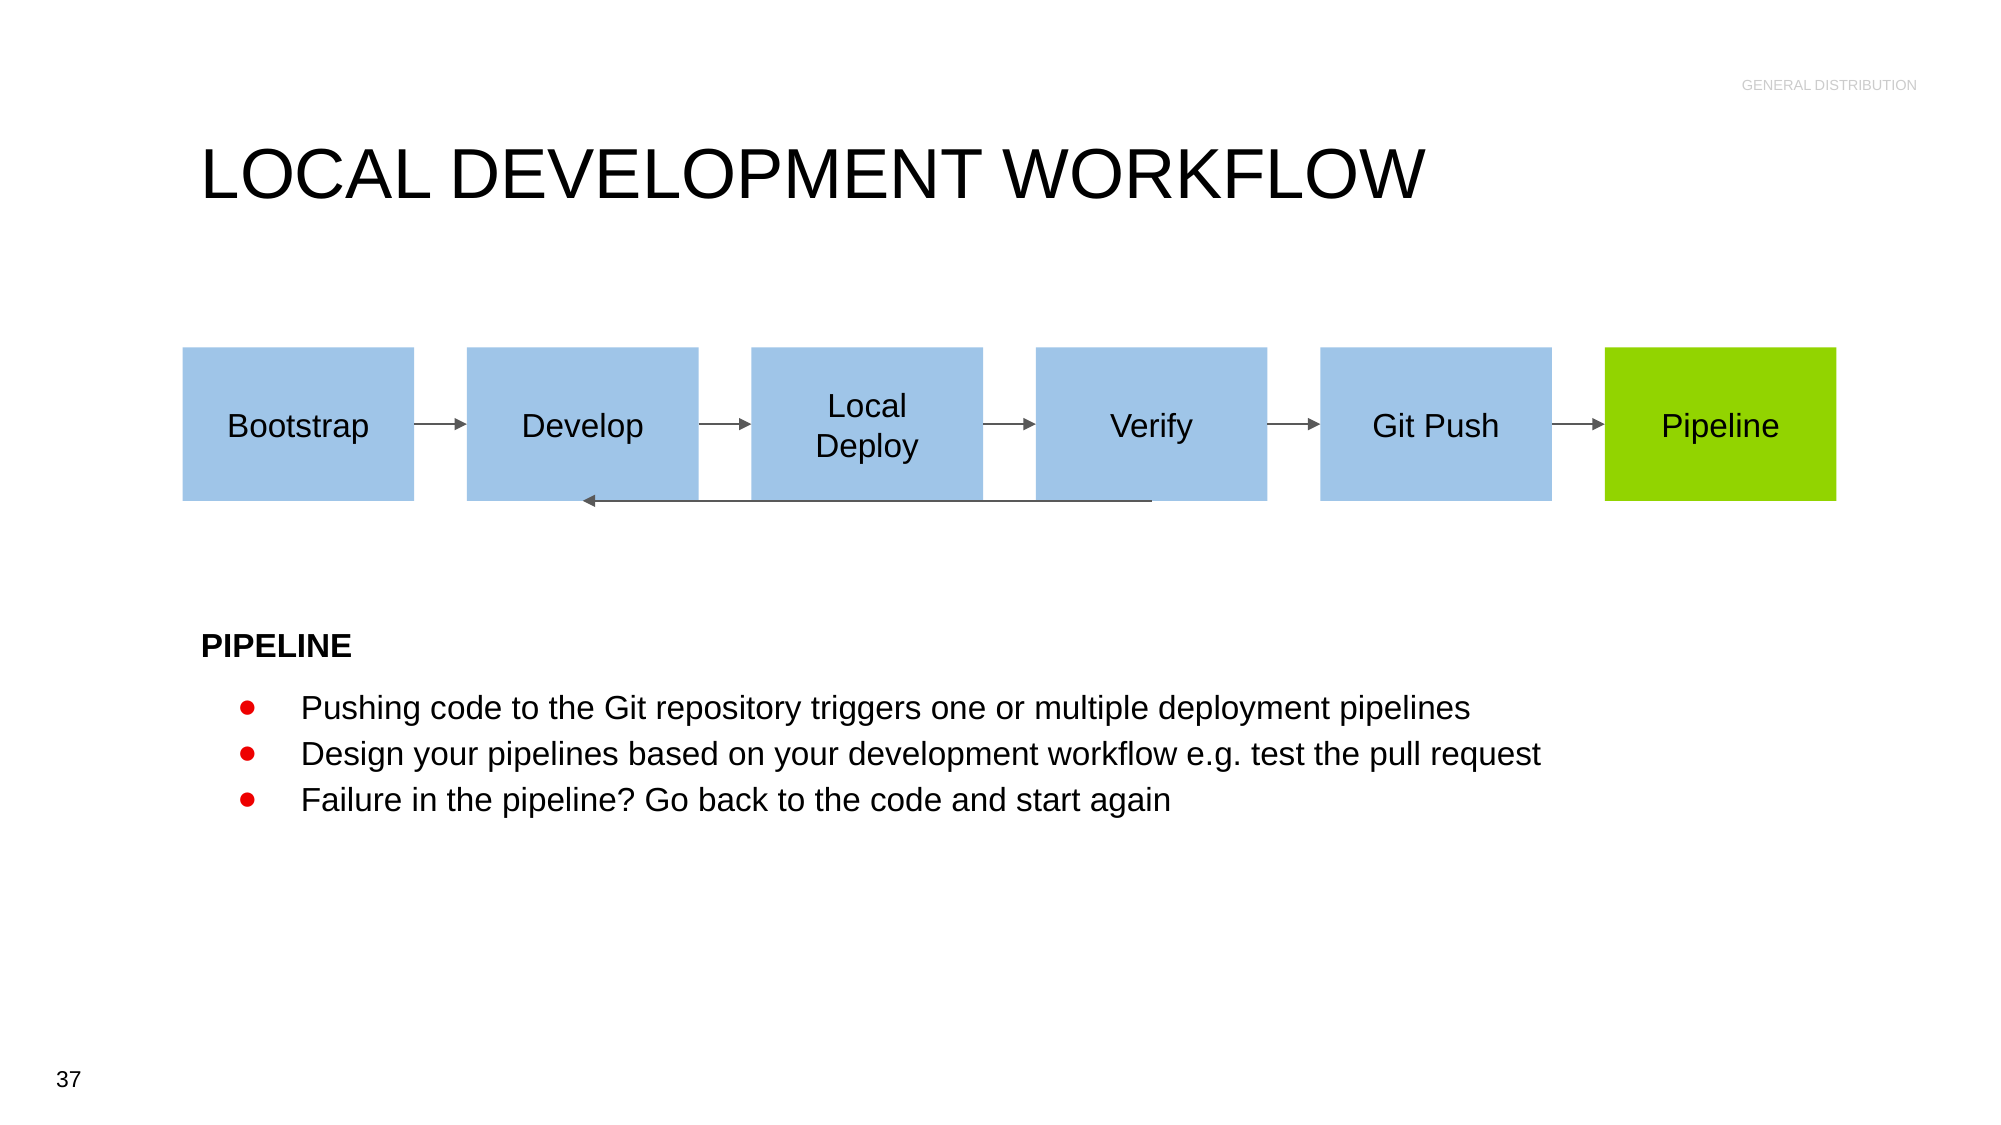

# LOCAL DEVELOPMENT WORKFLOW
Bootstrap
Develop
Local
Deploy
Verify
Git Push
Pipeline
PIPELINE
Pushing code to the Git repository triggers one or multiple deployment pipelines
Design your pipelines based on your development workflow e.g. test the pull request
Failure in the pipeline? Go back to the code and start again
37